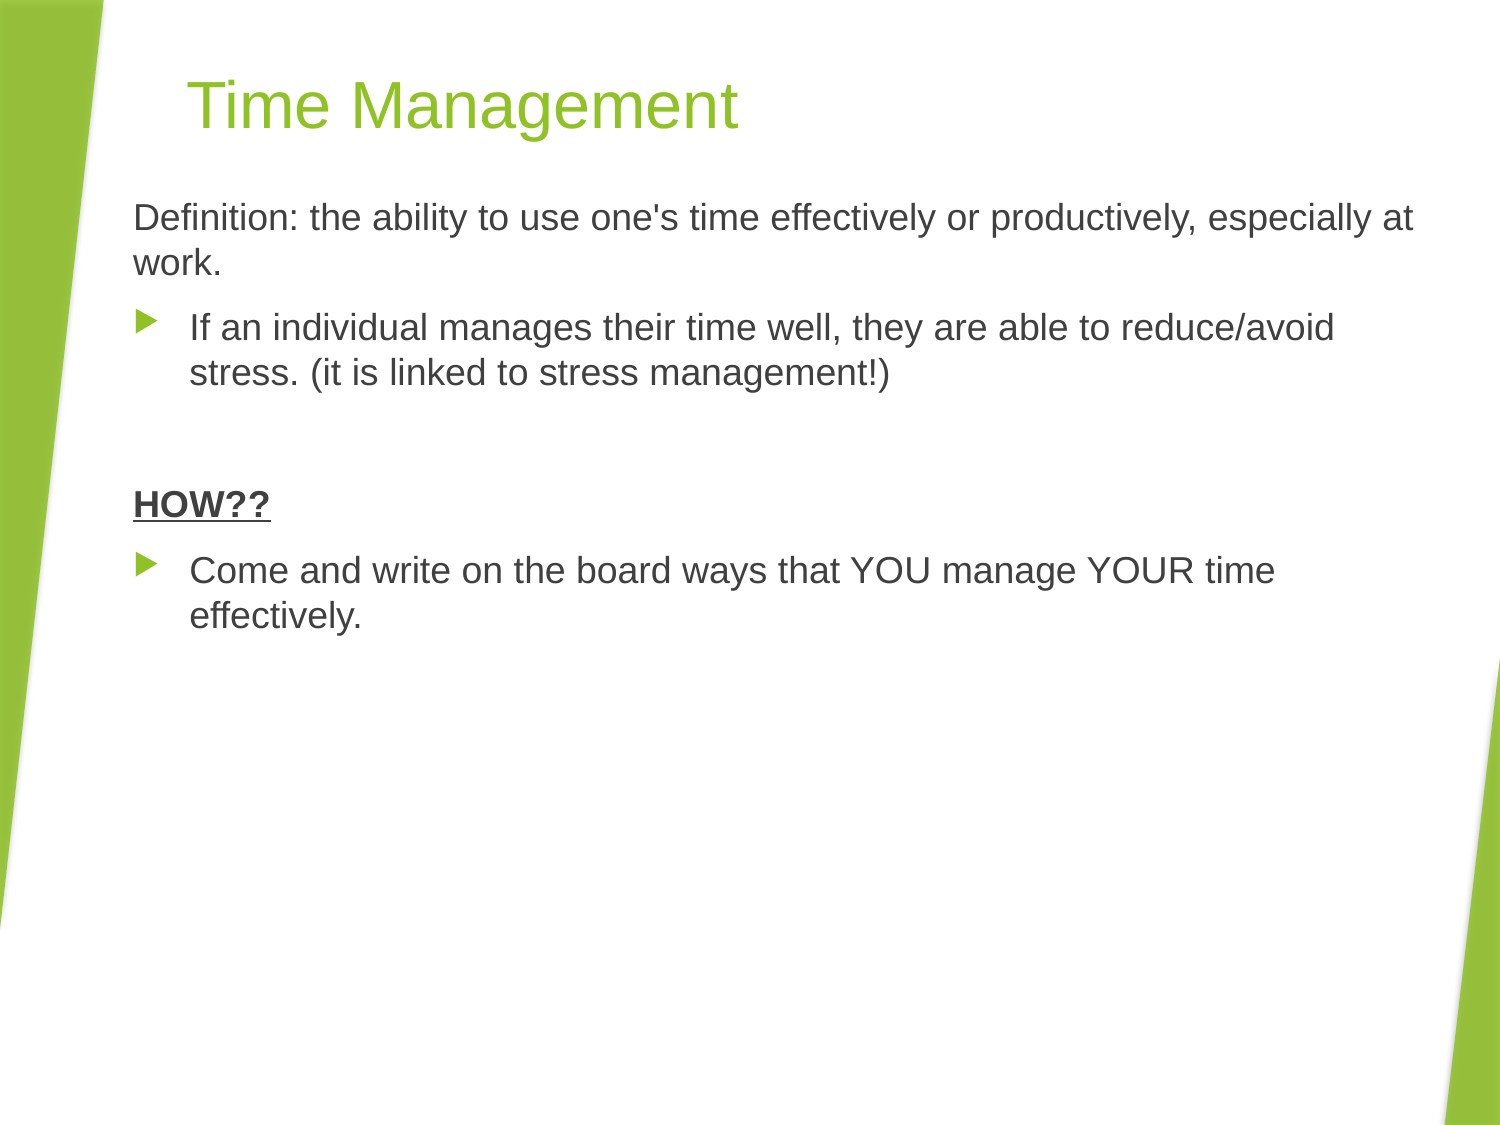

# Time Management
Definition: the ability to use one's time effectively or productively, especially at work.
If an individual manages their time well, they are able to reduce/avoid stress. (it is linked to stress management!)

HOW??
Come and write on the board ways that YOU manage YOUR time effectively.